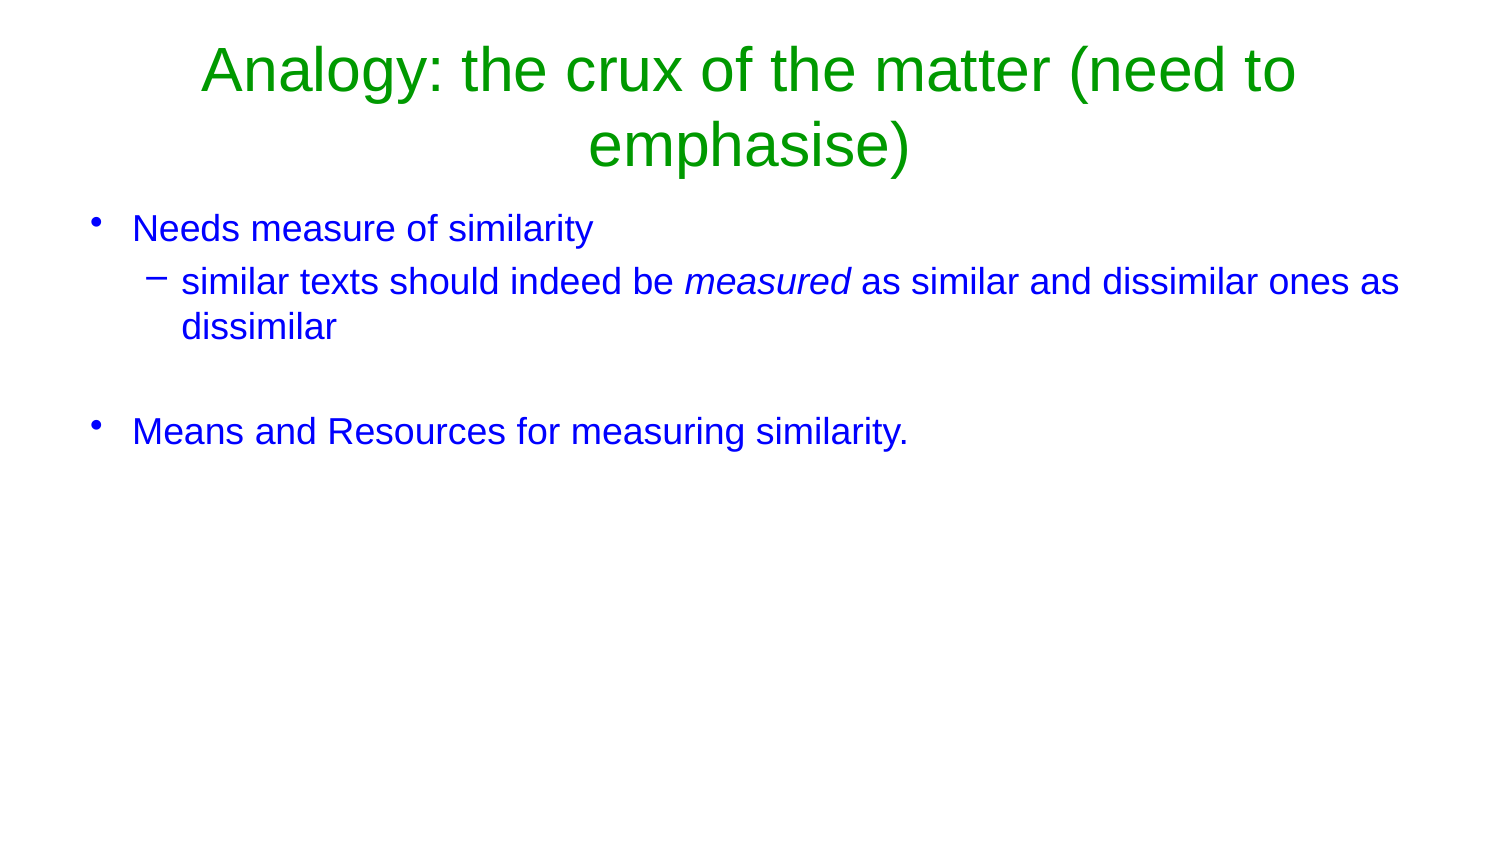

# Analogy: the crux of the matter (need to emphasise)
Needs measure of similarity
similar texts should indeed be measured as similar and dissimilar ones as dissimilar

Means and Resources for measuring similarity.